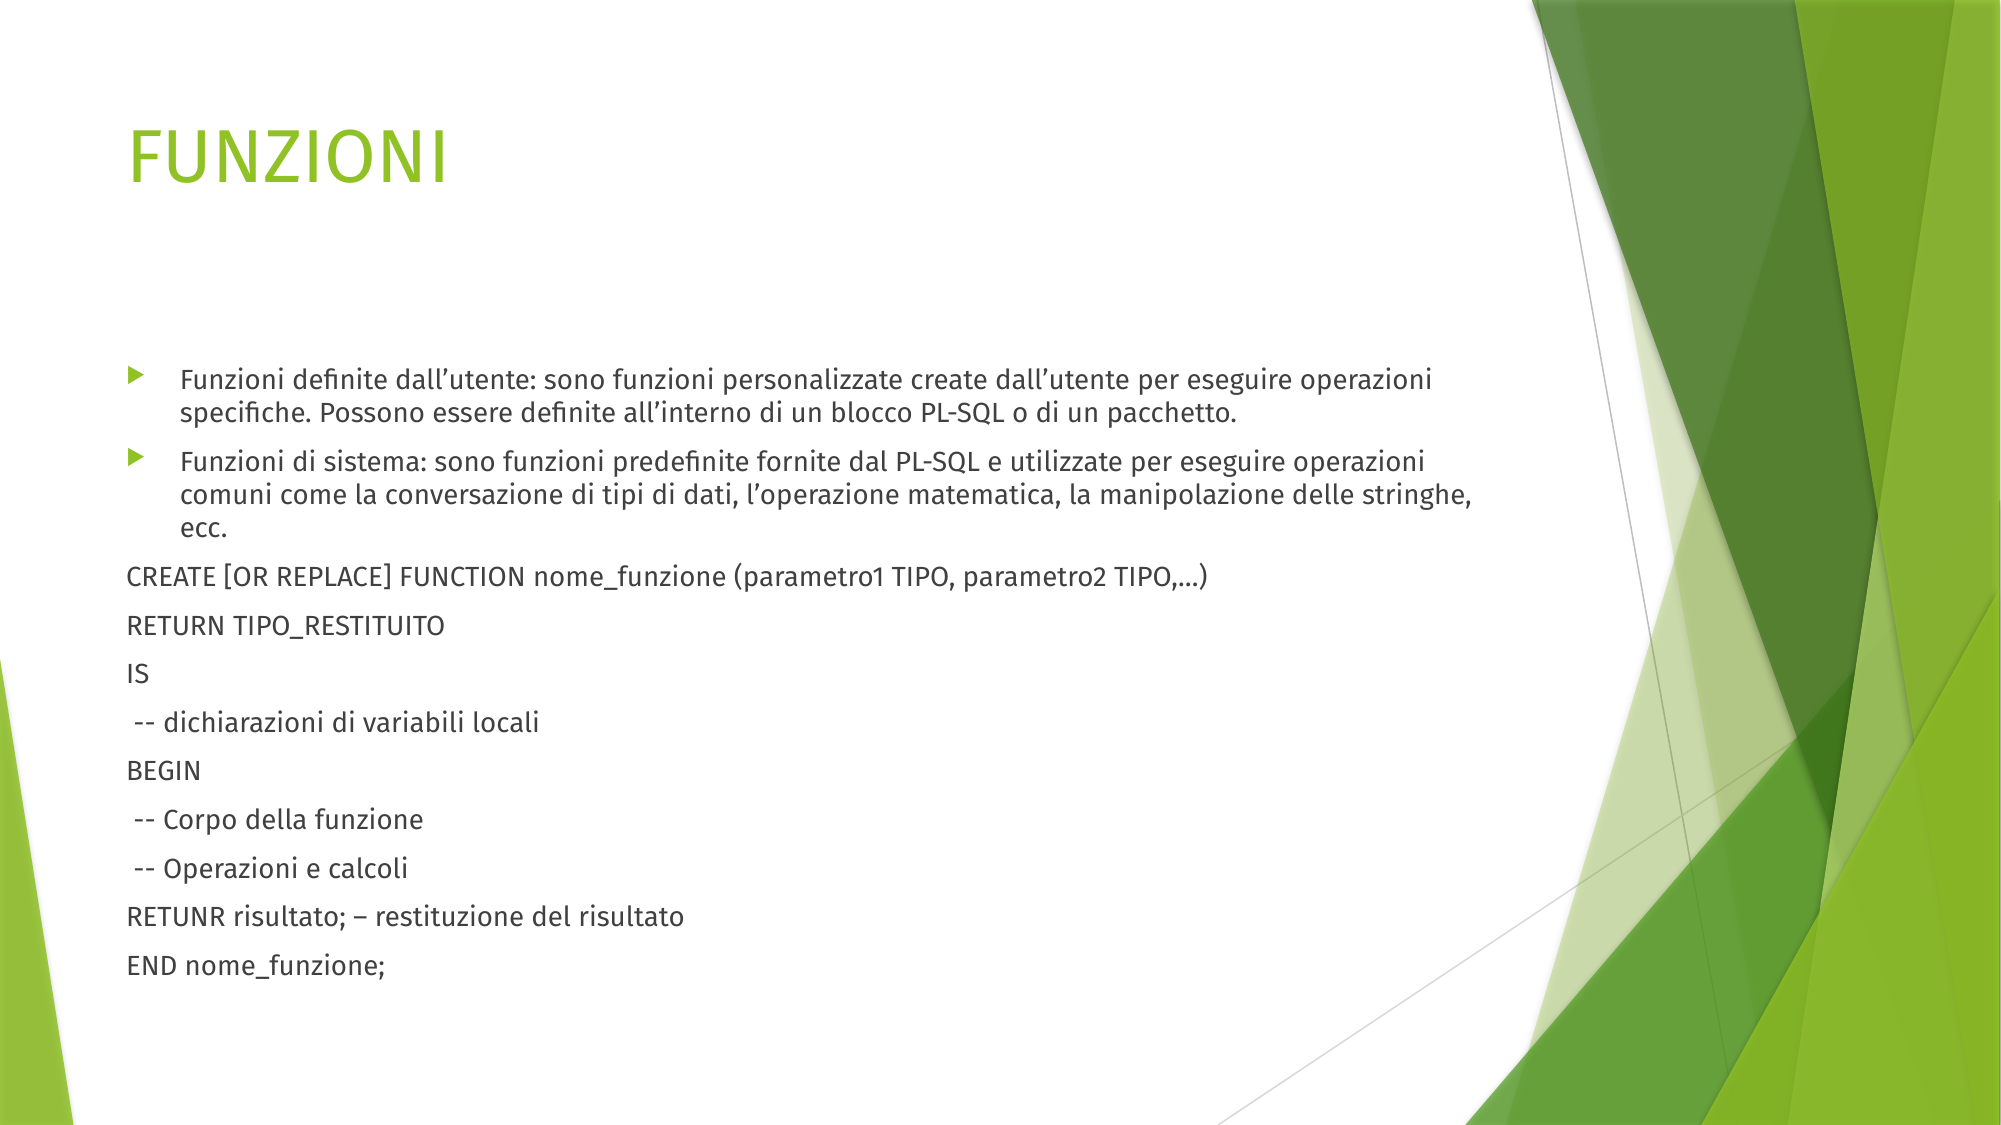

# FUNZIONI
Funzioni definite dall’utente: sono funzioni personalizzate create dall’utente per eseguire operazioni specifiche. Possono essere definite all’interno di un blocco PL-SQL o di un pacchetto.
Funzioni di sistema: sono funzioni predefinite fornite dal PL-SQL e utilizzate per eseguire operazioni comuni come la conversazione di tipi di dati, l’operazione matematica, la manipolazione delle stringhe, ecc.
CREATE [OR REPLACE] FUNCTION nome_funzione (parametro1 TIPO, parametro2 TIPO,…)
RETURN TIPO_RESTITUITO
IS
 -- dichiarazioni di variabili locali
BEGIN
 -- Corpo della funzione
 -- Operazioni e calcoli
RETUNR risultato; – restituzione del risultato
END nome_funzione;